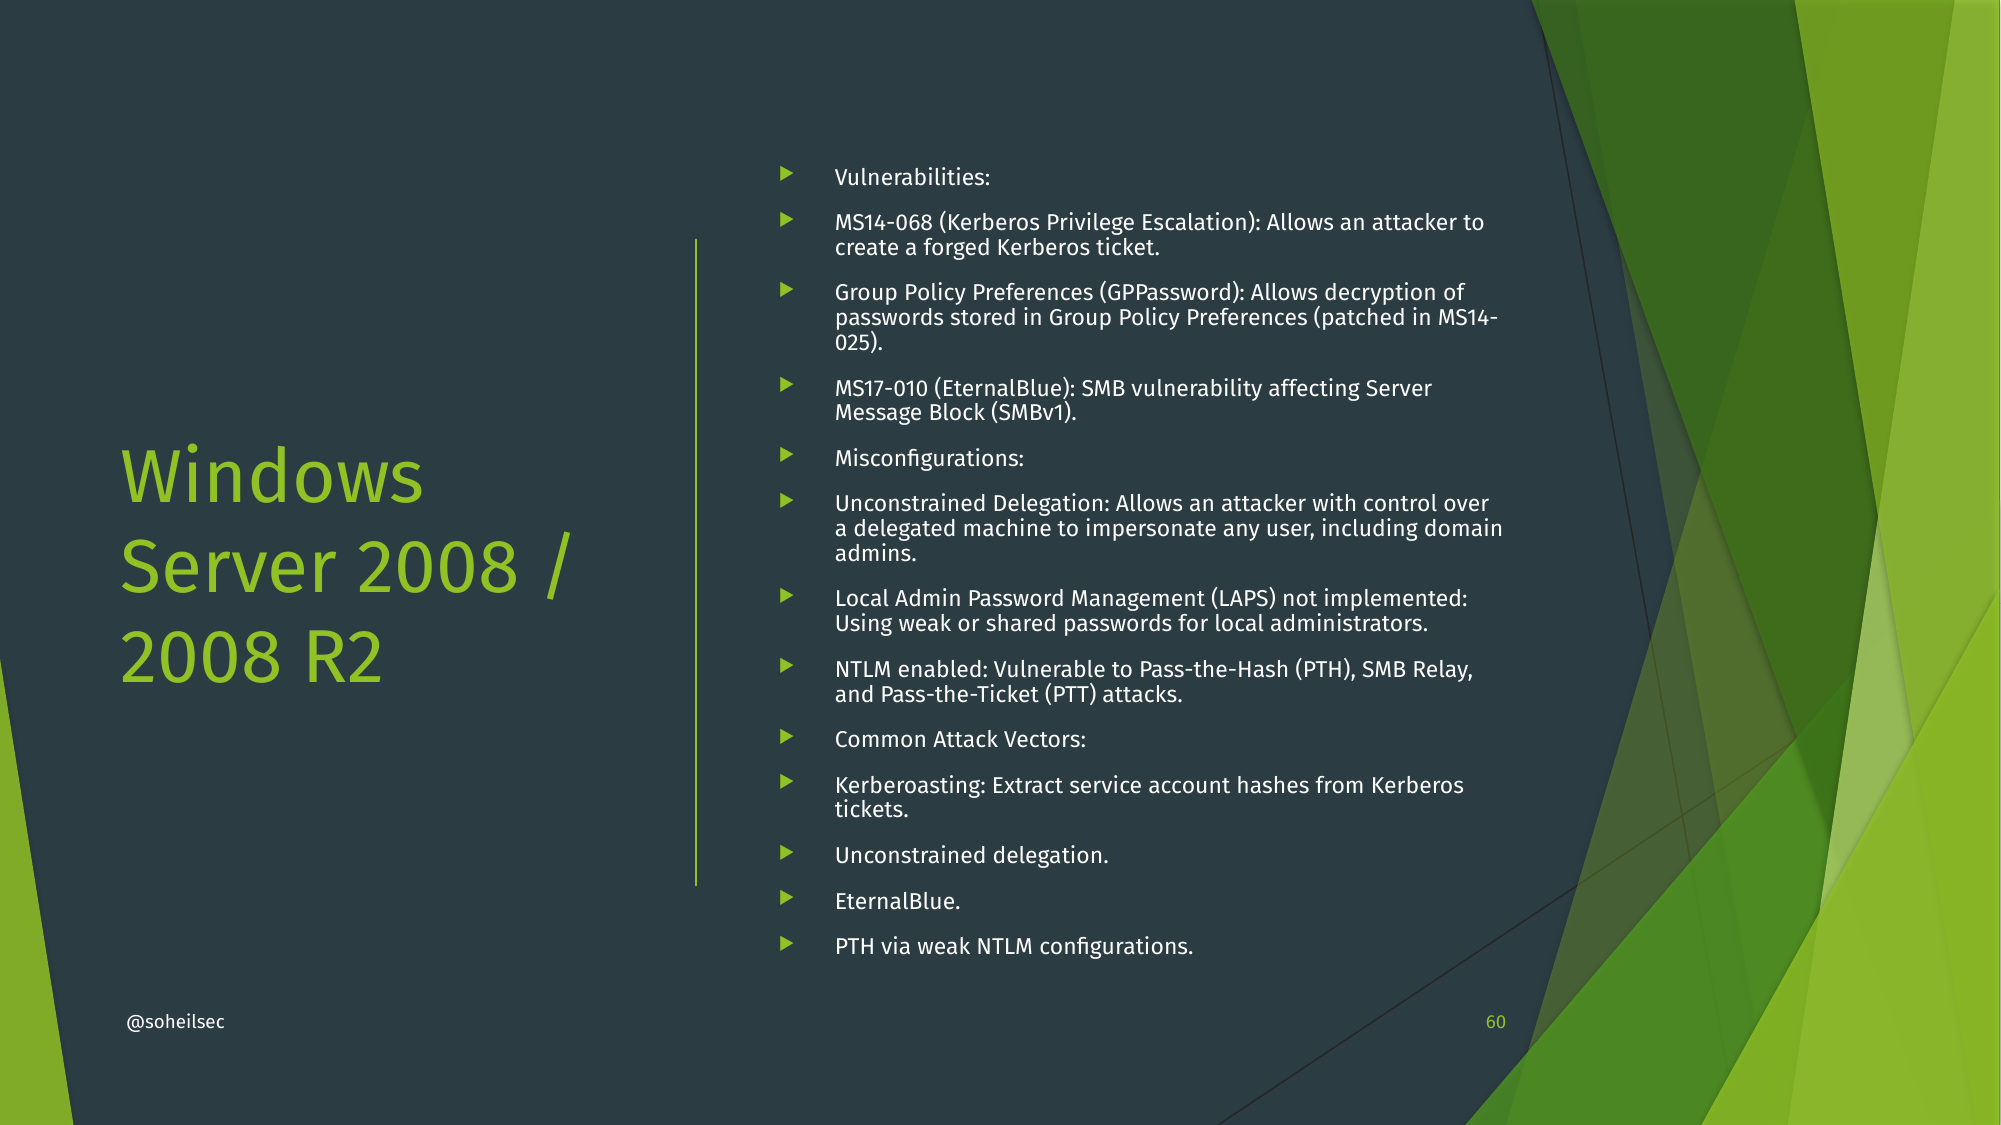

# Windows Server 2008 / 2008 R2
Vulnerabilities:
MS14-068 (Kerberos Privilege Escalation): Allows an attacker to create a forged Kerberos ticket.
Group Policy Preferences (GPPassword): Allows decryption of passwords stored in Group Policy Preferences (patched in MS14-025).
MS17-010 (EternalBlue): SMB vulnerability affecting Server Message Block (SMBv1).
Misconfigurations:
Unconstrained Delegation: Allows an attacker with control over a delegated machine to impersonate any user, including domain admins.
Local Admin Password Management (LAPS) not implemented: Using weak or shared passwords for local administrators.
NTLM enabled: Vulnerable to Pass-the-Hash (PTH), SMB Relay, and Pass-the-Ticket (PTT) attacks.
Common Attack Vectors:
Kerberoasting: Extract service account hashes from Kerberos tickets.
Unconstrained delegation.
EternalBlue.
PTH via weak NTLM configurations.
@soheilsec
60